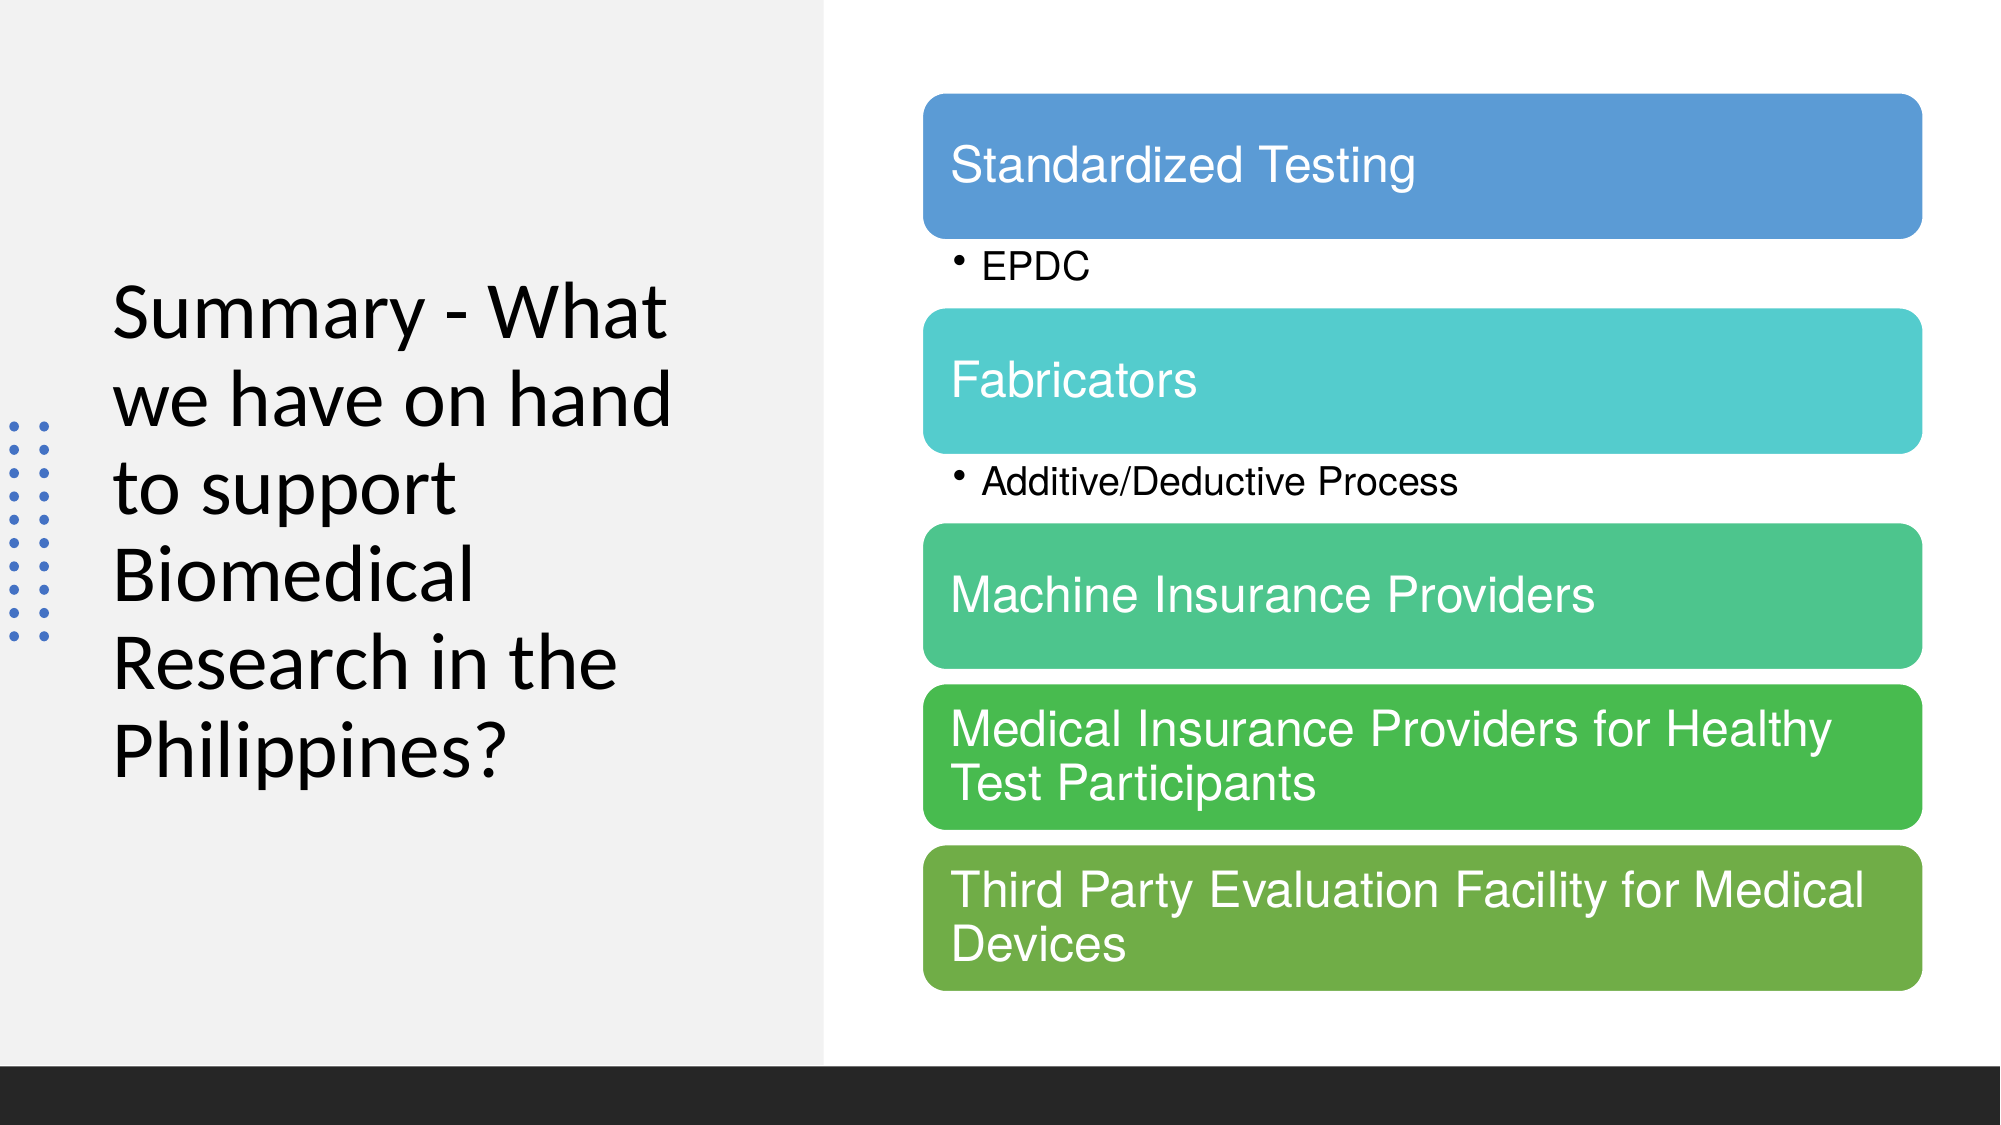

Standardized Testing
EPDC
Fabricators
Additive/Deductive Process
Machine Insurance Providers
Medical Insurance Providers for Healthy Test Participants
Third Party Evaluation Facility for Medical Devices
# Summary - What we have on hand to support Biomedical Research in the Philippines?